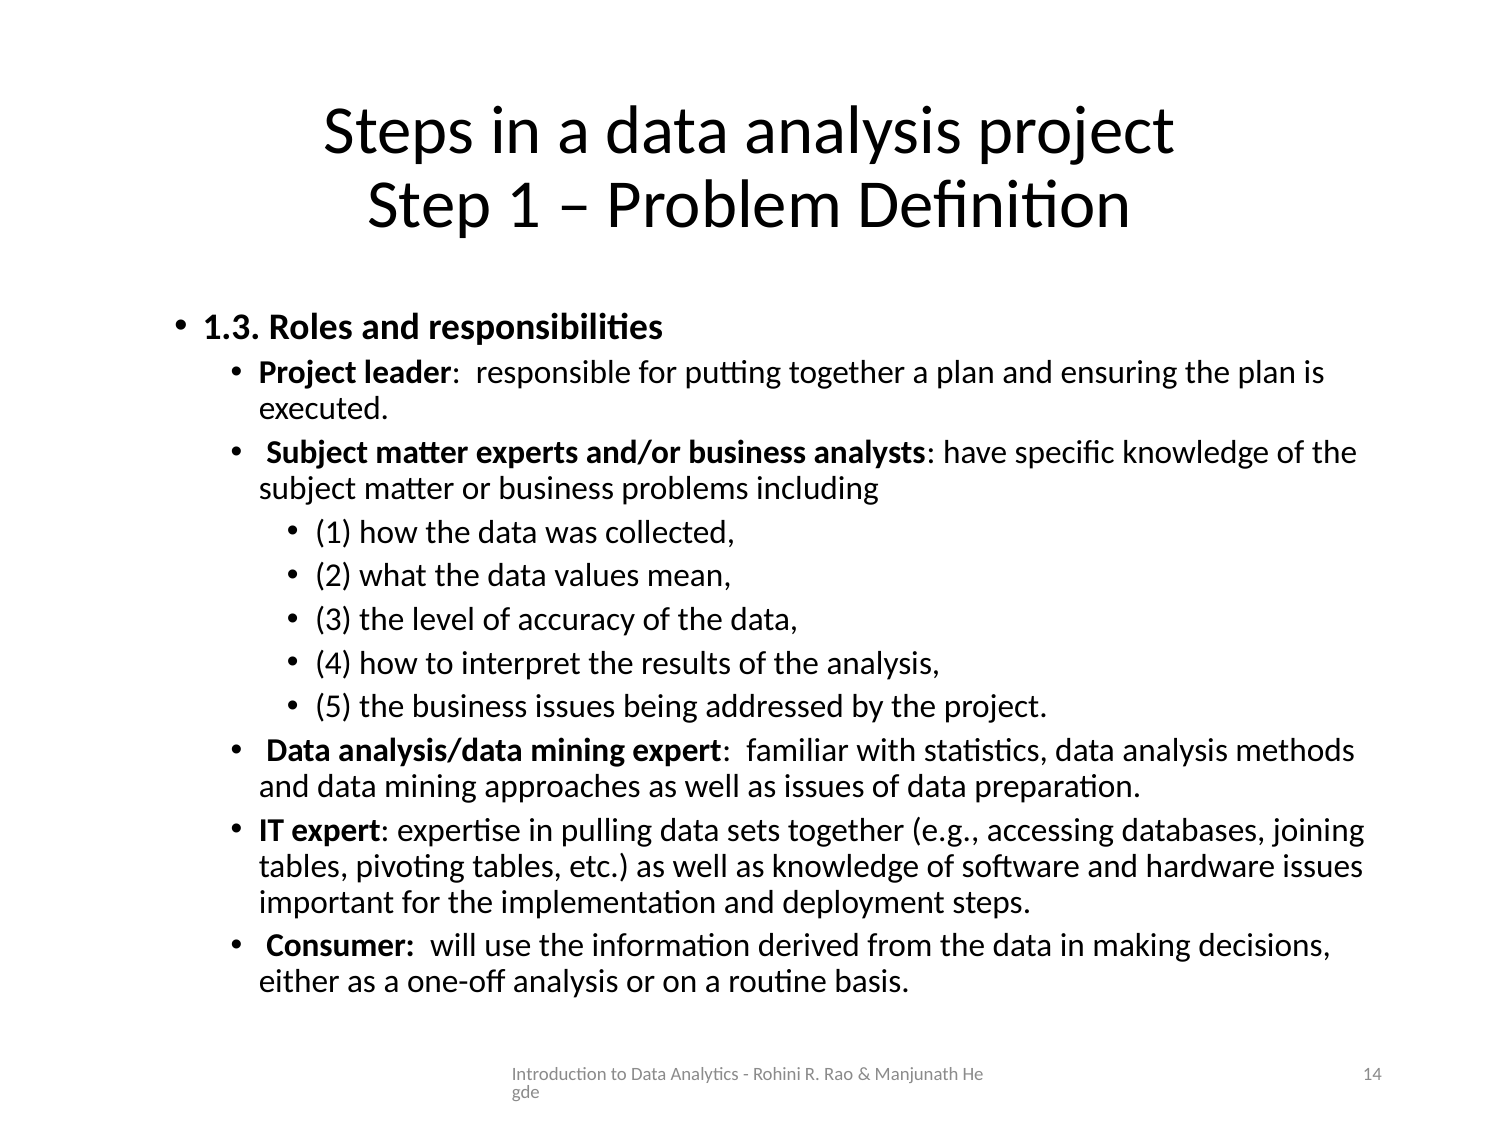

# Steps in a data analysis project Step 1 – Problem Definition
1.3. Roles and responsibilities
Project leader:  responsible for putting together a plan and ensuring the plan is executed.
 Subject matter experts and/or business analysts: have specific knowledge of the subject matter or business problems including
(1) how the data was collected,
(2) what the data values mean,
(3) the level of accuracy of the data,
(4) how to interpret the results of the analysis,
(5) the business issues being addressed by the project.
 Data analysis/data mining expert:  familiar with statistics, data analysis methods and data mining approaches as well as issues of data preparation.
IT expert: expertise in pulling data sets together (e.g., accessing databases, joining tables, pivoting tables, etc.) as well as knowledge of software and hardware issues important for the implementation and deployment steps.
 Consumer:  will use the information derived from the data in making decisions, either as a one-off analysis or on a routine basis.
Introduction to Data Analytics - Rohini R. Rao & Manjunath Hegde
14